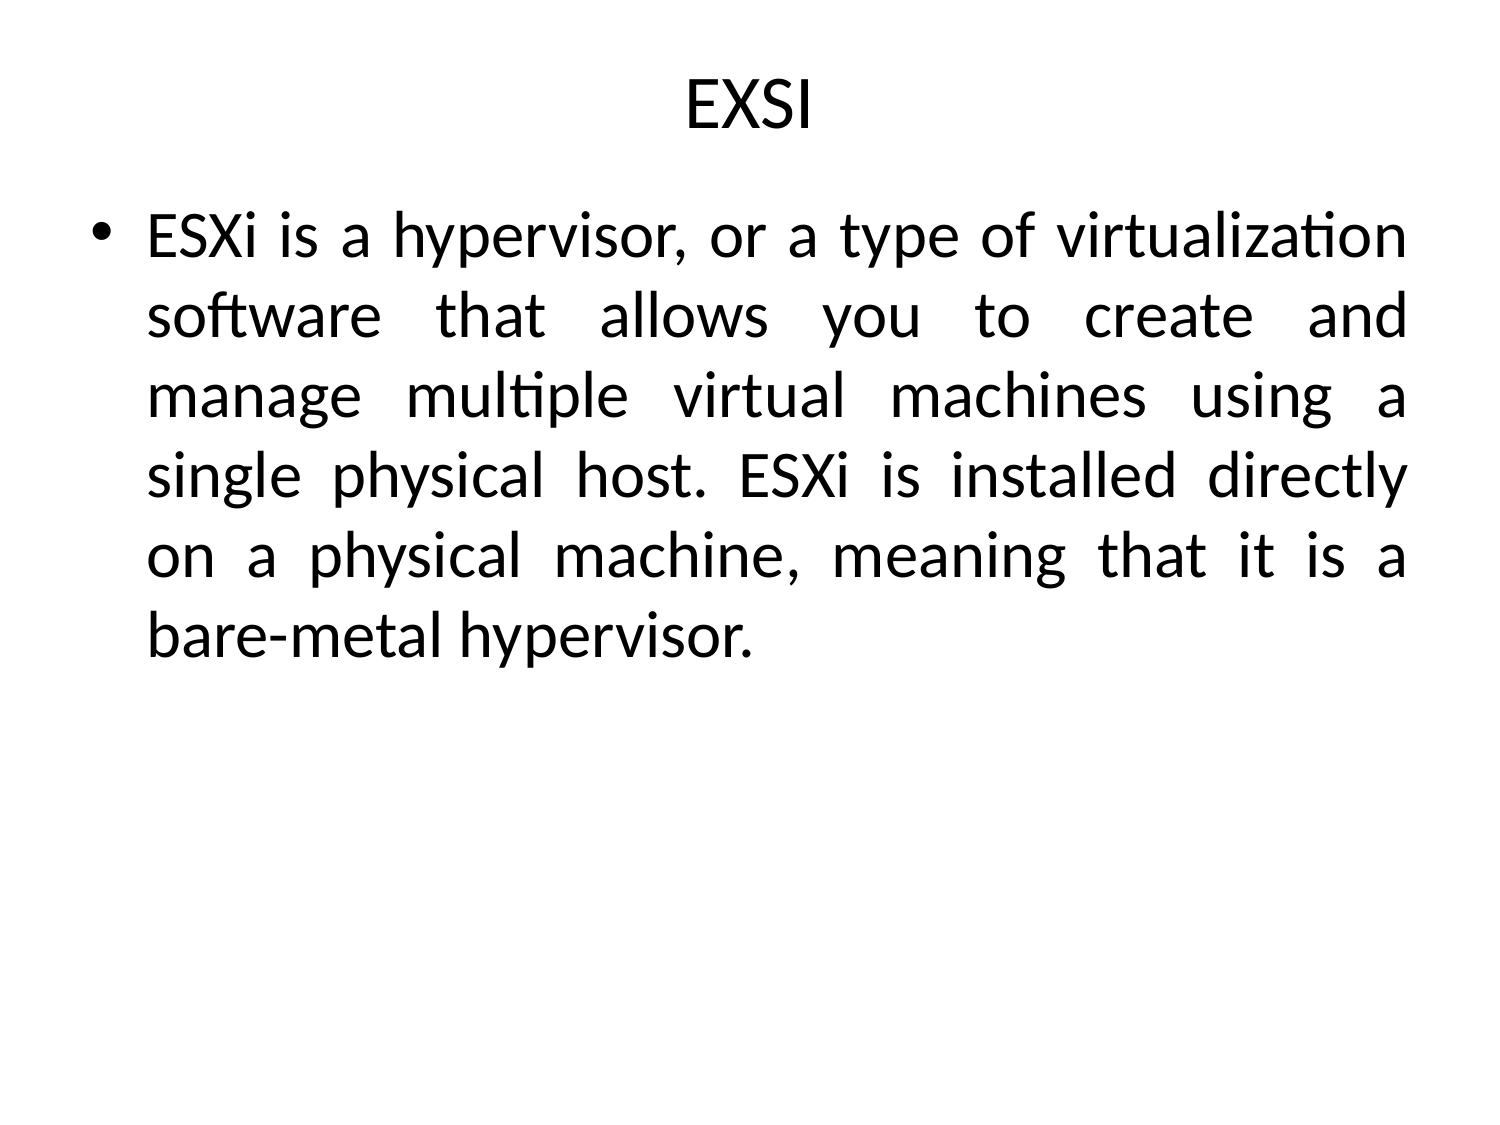

# EXSI
ESXi is a hypervisor, or a type of virtualization software that allows you to create and manage multiple virtual machines using a single physical host. ESXi is installed directly on a physical machine, meaning that it is a bare-metal hypervisor.